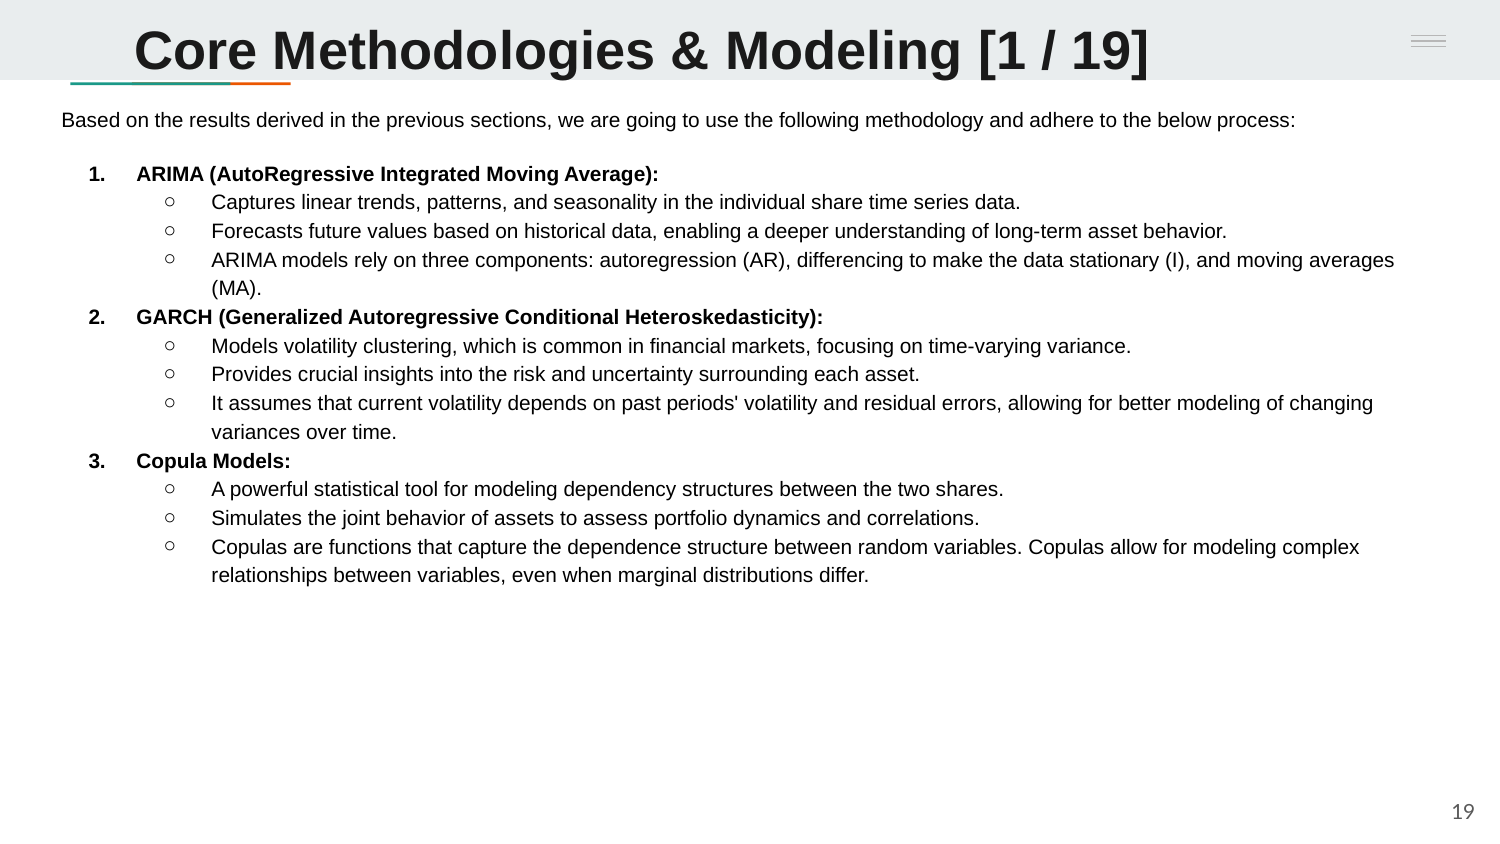

# Core Methodologies & Modeling [1 / 19]
Based on the results derived in the previous sections, we are going to use the following methodology and adhere to the below process:
ARIMA (AutoRegressive Integrated Moving Average):
Captures linear trends, patterns, and seasonality in the individual share time series data.
Forecasts future values based on historical data, enabling a deeper understanding of long-term asset behavior.
ARIMA models rely on three components: autoregression (AR), differencing to make the data stationary (I), and moving averages (MA).
GARCH (Generalized Autoregressive Conditional Heteroskedasticity):
Models volatility clustering, which is common in financial markets, focusing on time-varying variance.
Provides crucial insights into the risk and uncertainty surrounding each asset.
It assumes that current volatility depends on past periods' volatility and residual errors, allowing for better modeling of changing variances over time.
Copula Models:
A powerful statistical tool for modeling dependency structures between the two shares.
Simulates the joint behavior of assets to assess portfolio dynamics and correlations.
Copulas are functions that capture the dependence structure between random variables. Copulas allow for modeling complex relationships between variables, even when marginal distributions differ.

19